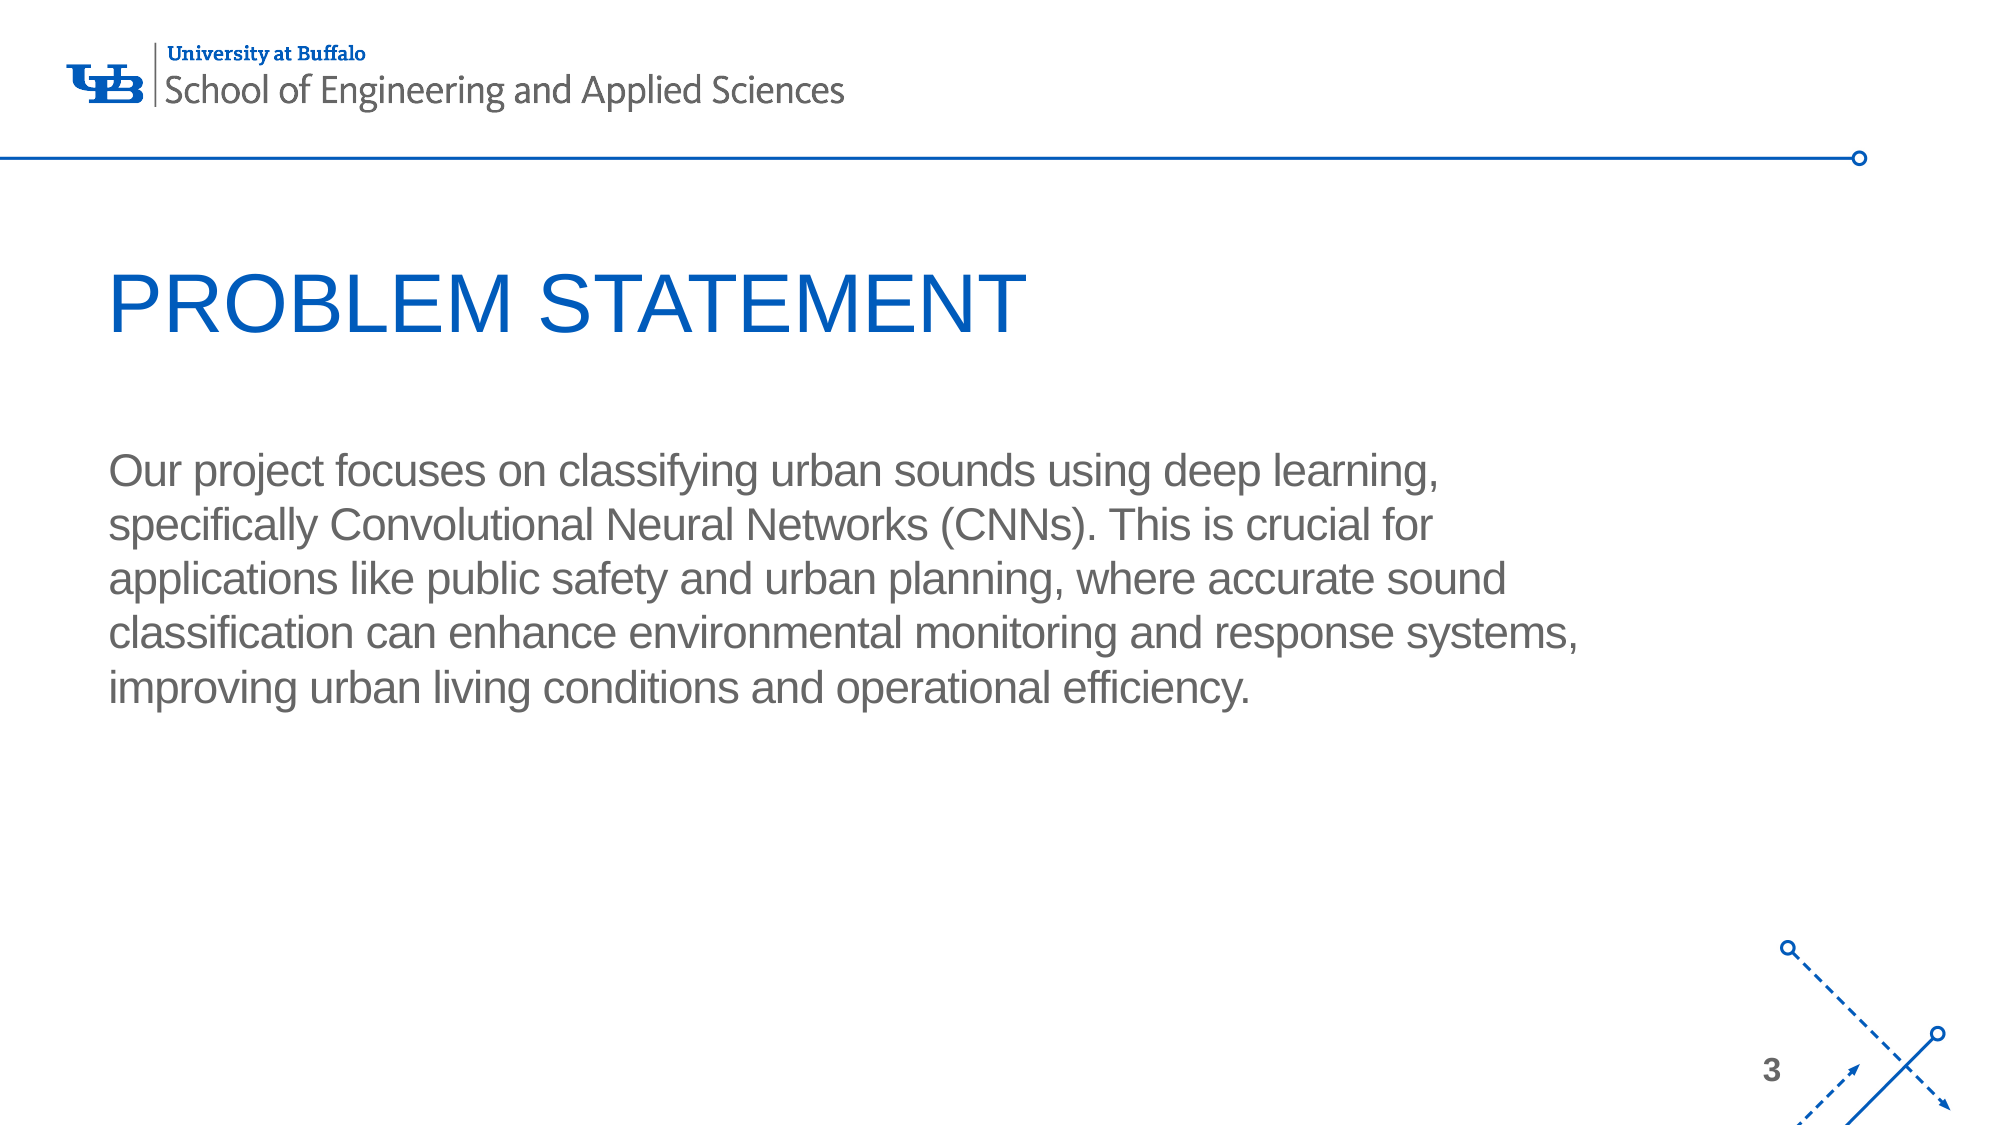

PROBLEM STATEMENT

Our project focuses on classifying urban sounds using deep learning, specifically Convolutional Neural Networks (CNNs). This is crucial for applications like public safety and urban planning, where accurate sound classification can enhance environmental monitoring and response systems, improving urban living conditions and operational efficiency.